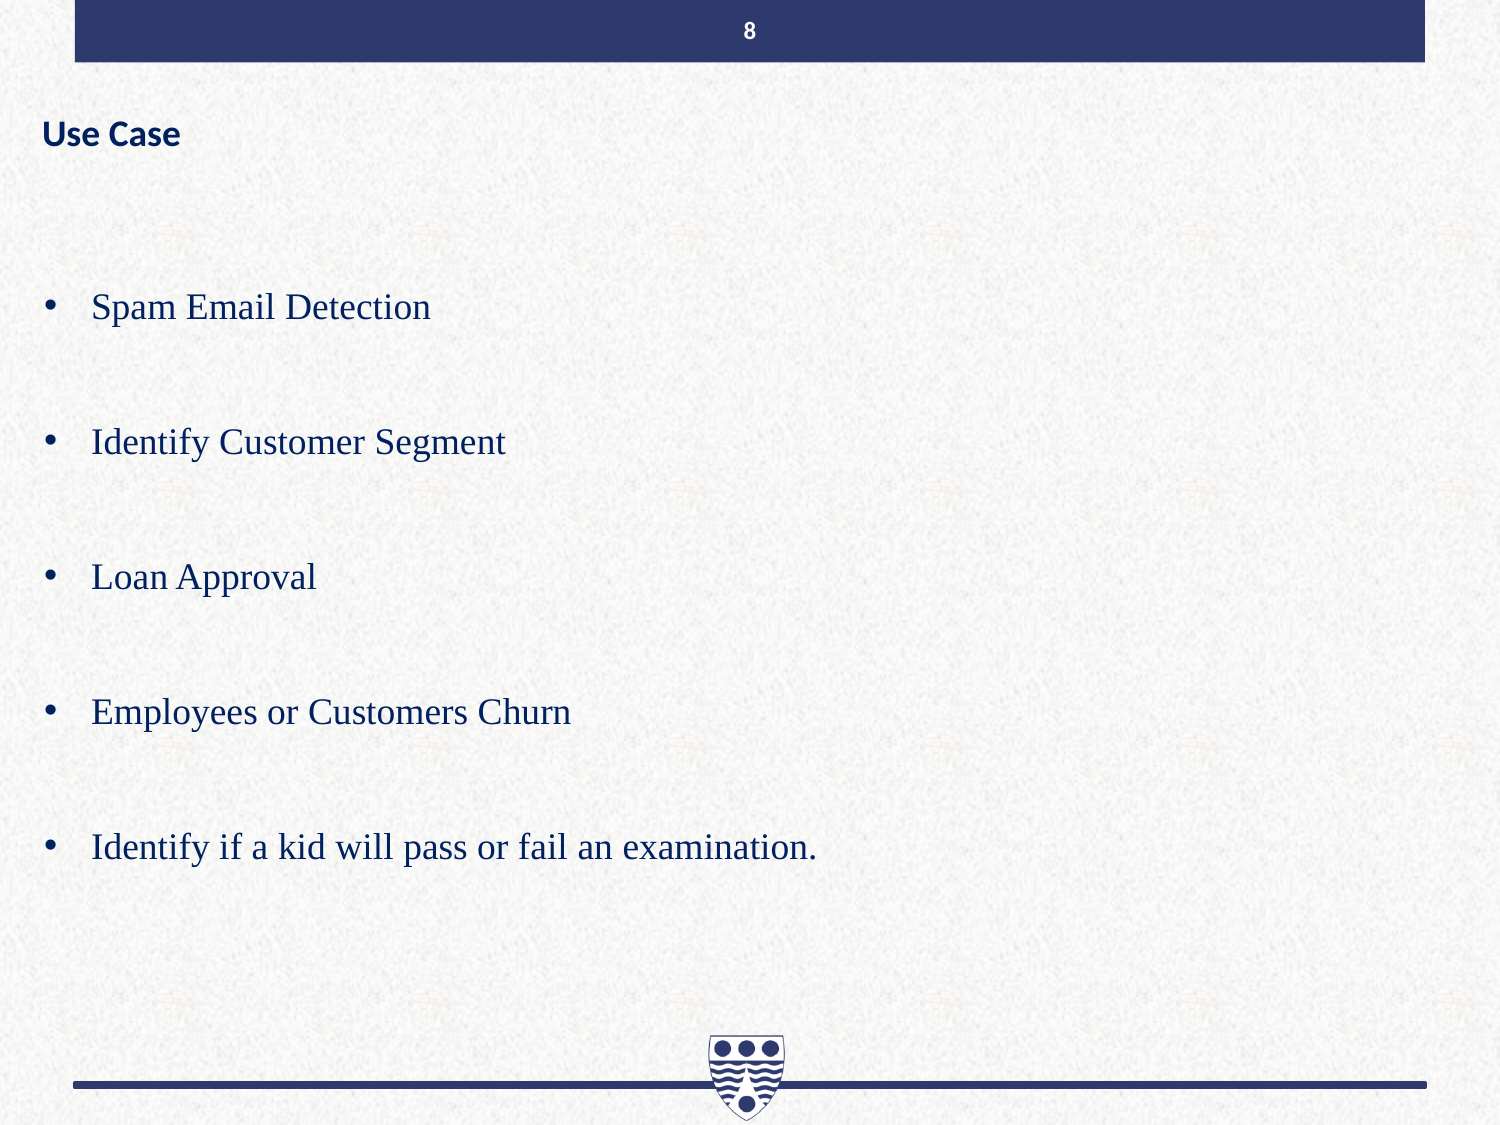

8
Use Case
Spam Email Detection
Identify Customer Segment
Loan Approval
Employees or Customers Churn
Identify if a kid will pass or fail an examination.